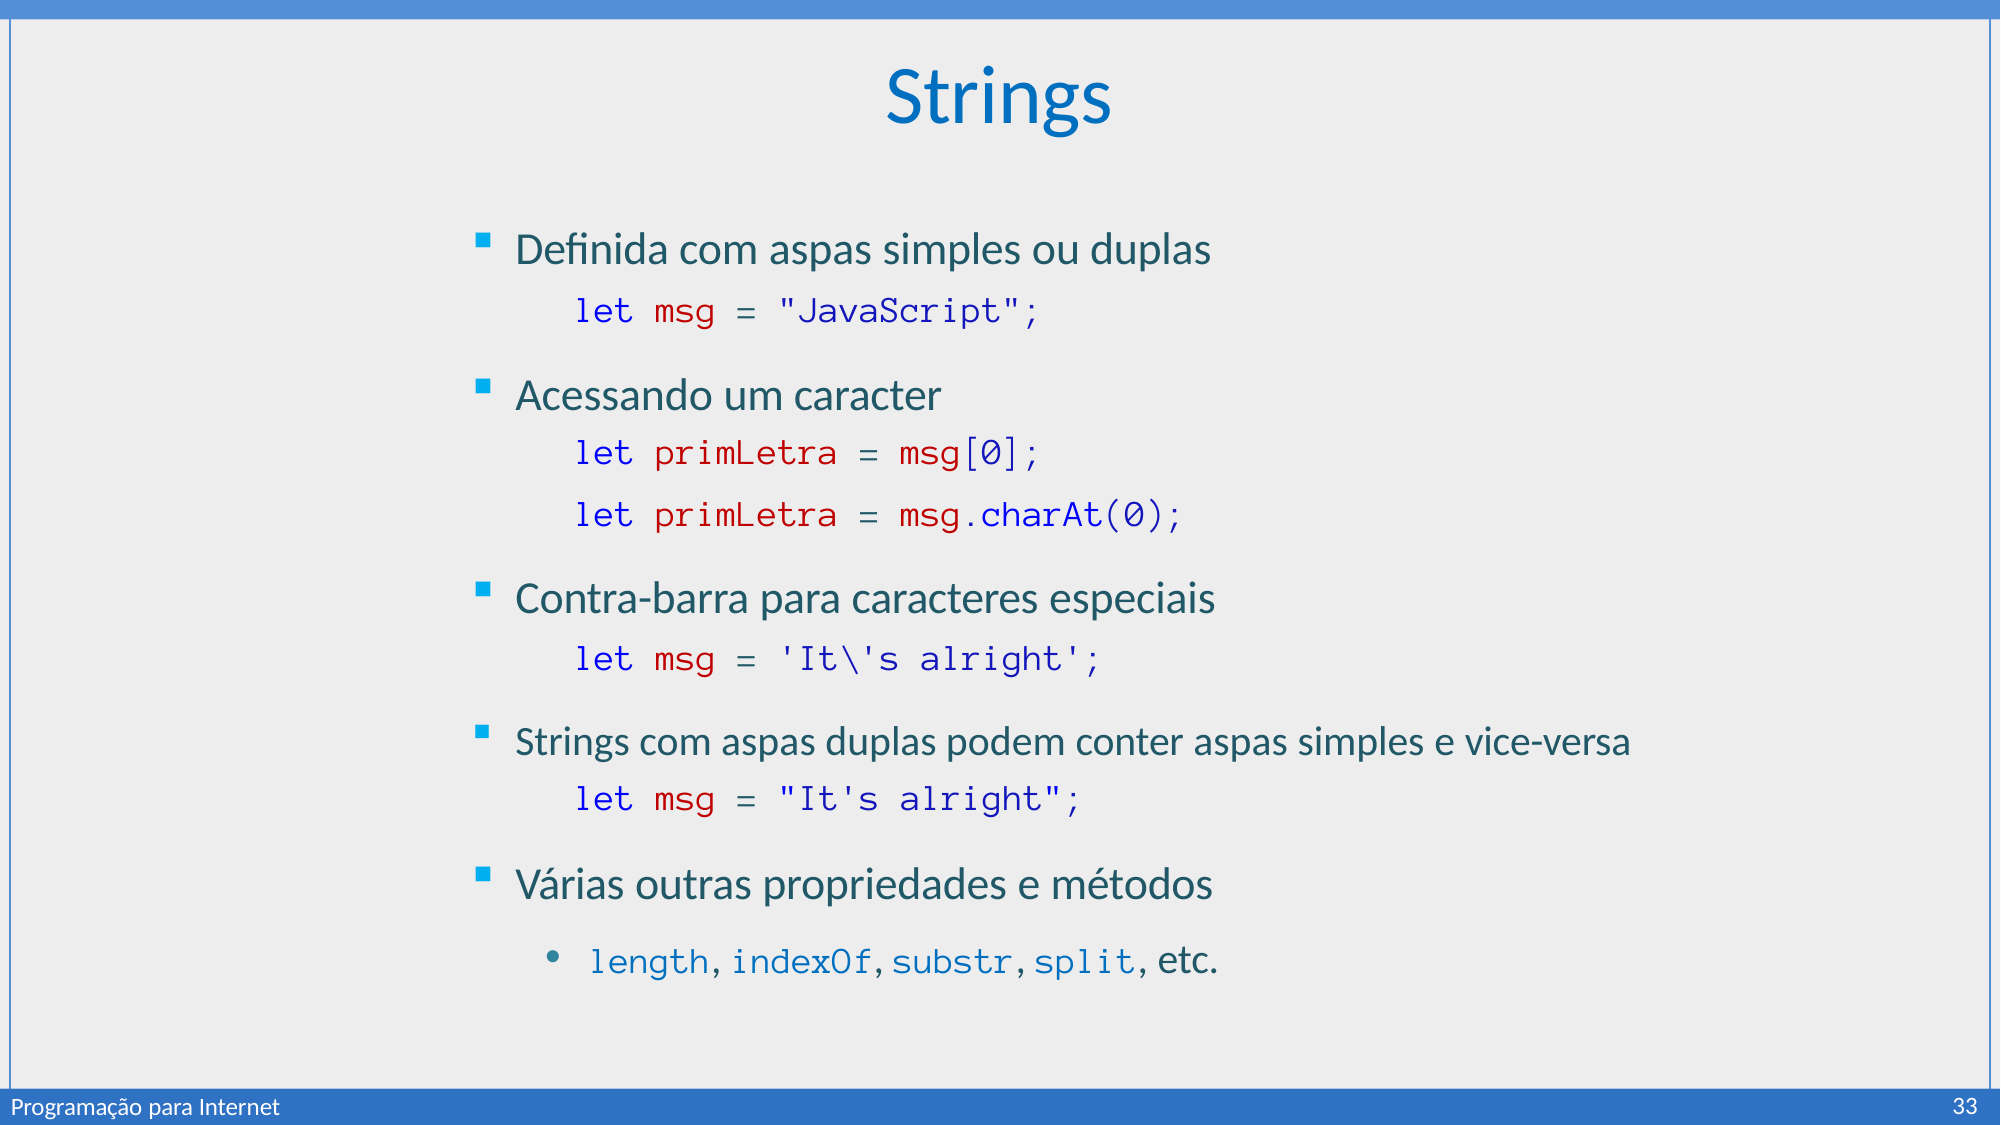

# Strings
Definida com aspas simples ou duplas
let msg = "JavaScript";

Acessando um caracter
let primLetra = msg[0];
let primLetra = msg.charAt(0);
Contra-barra para caracteres especiais
let msg = 'It\'s alright';

Strings com aspas duplas podem conter aspas simples e vice-versa
let msg = "It's alright";

Várias outras propriedades e métodos
length, indexOf, substr, split, etc.
33
Programação para Internet